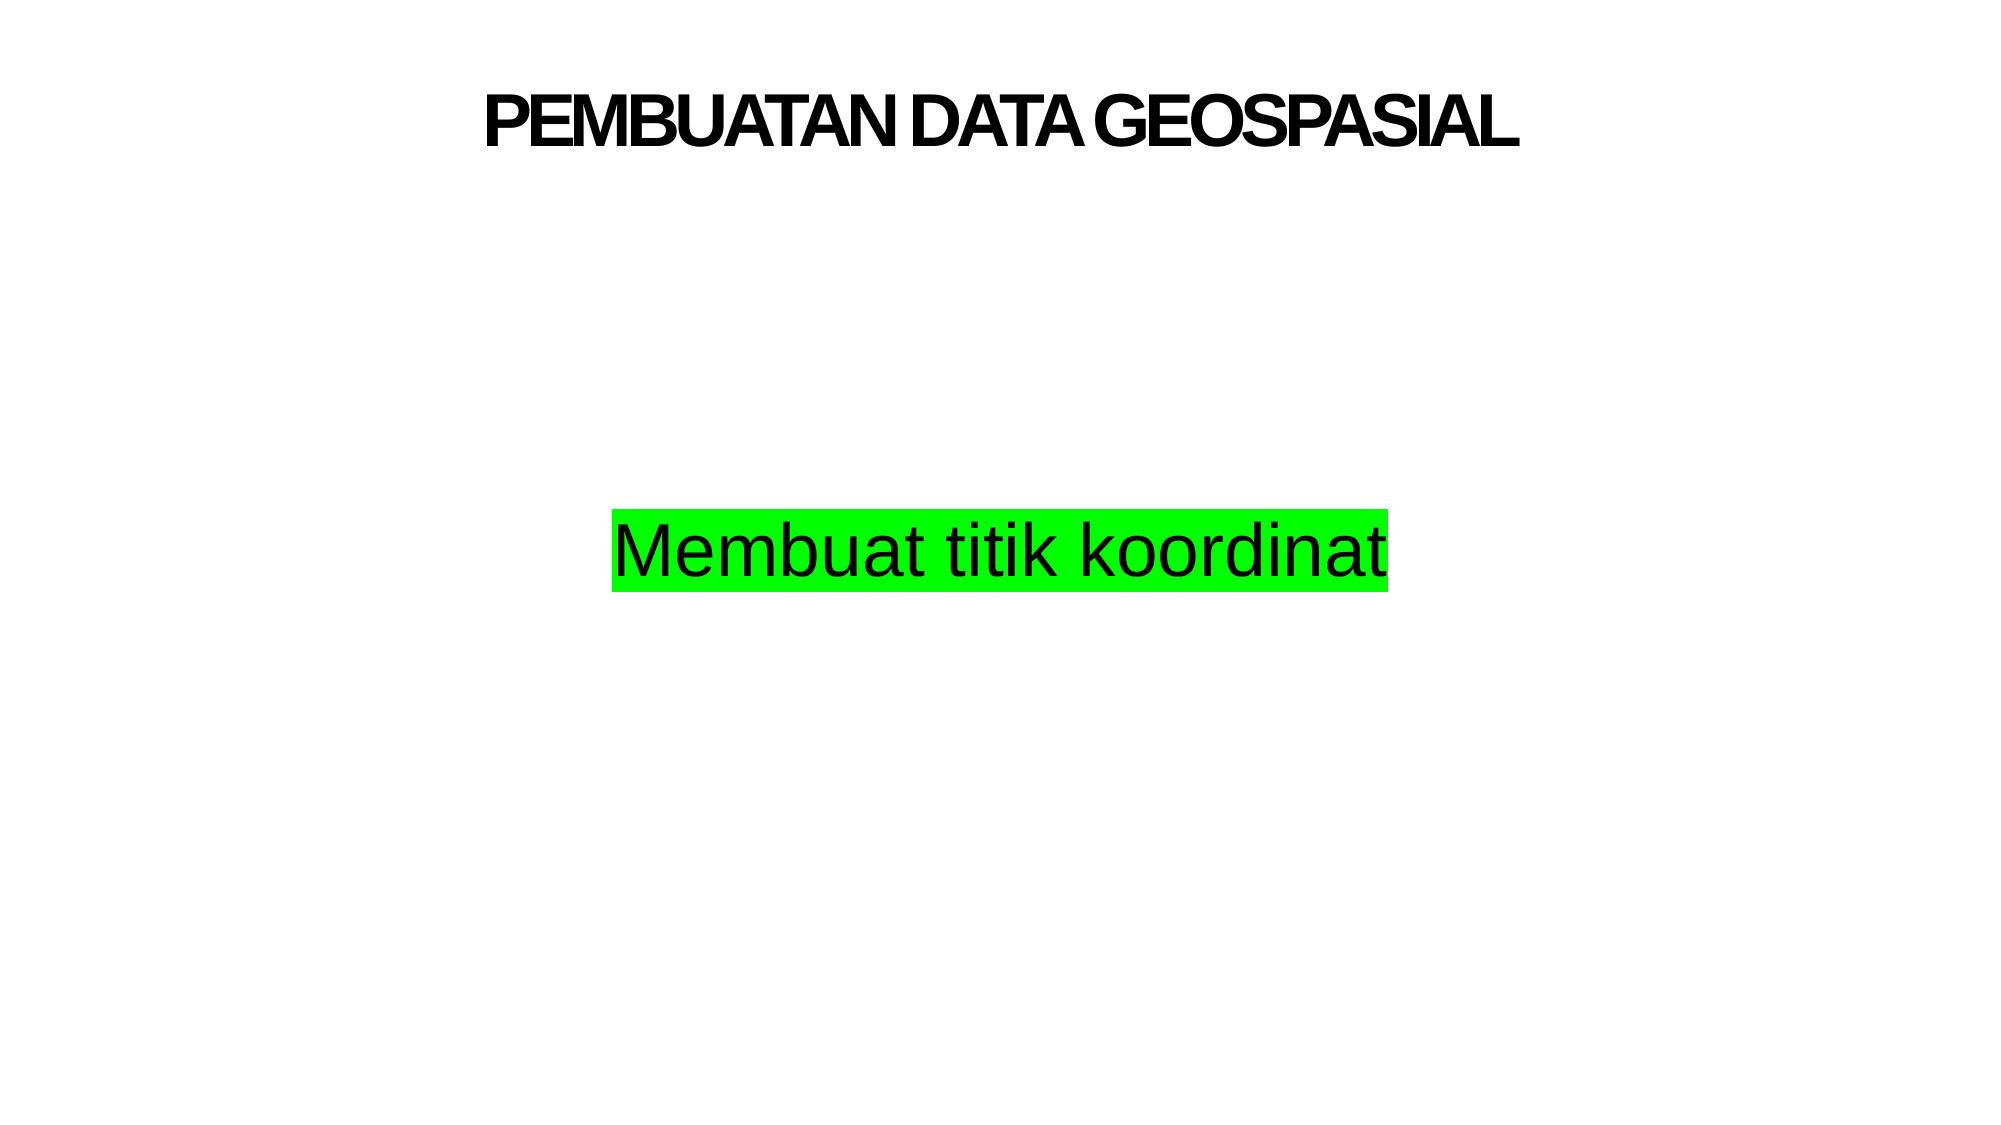

# PEMBUATAN DATA GEOSPASIAL
Membuat titik koordinat